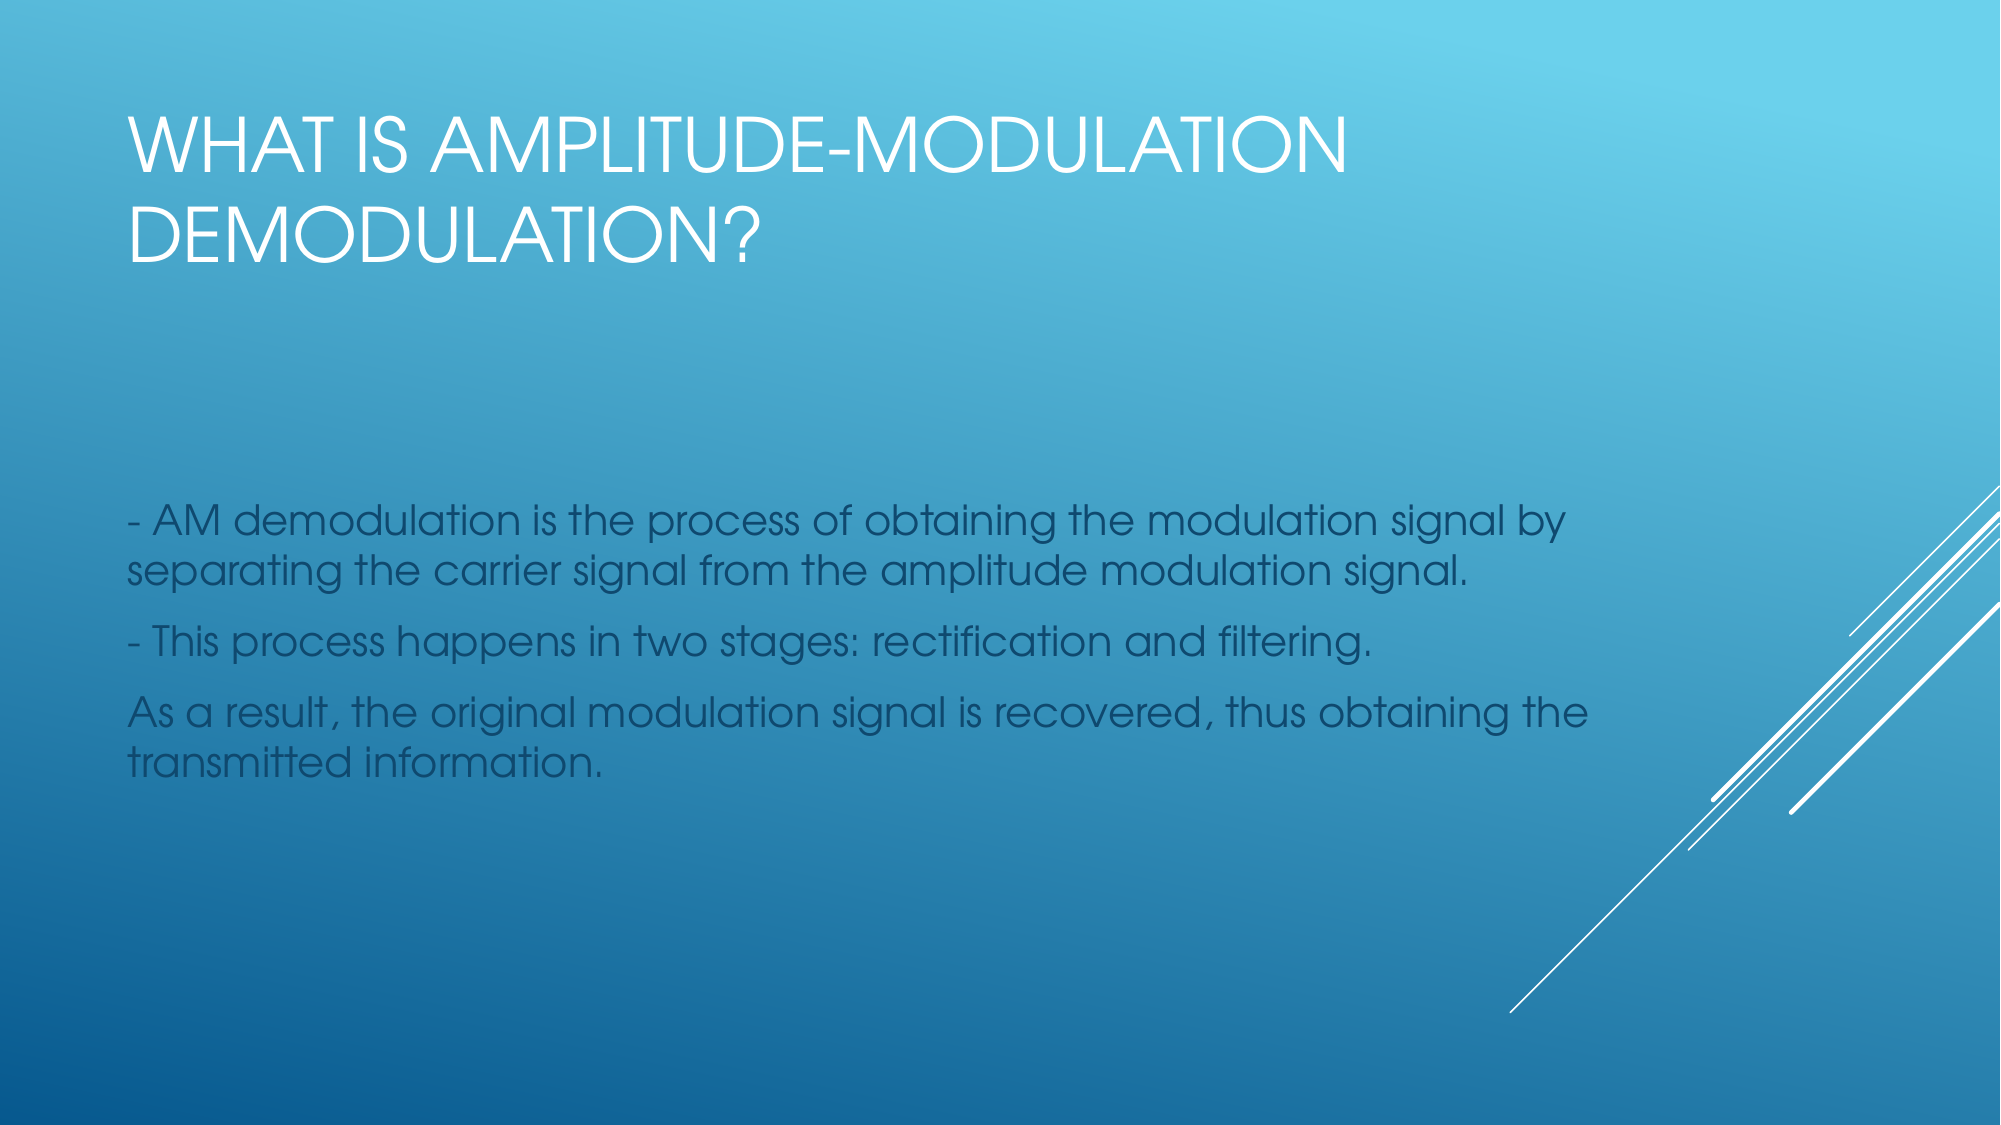

# WHAT IS Amplıtude-modulatıon DEMODULATION?
- AM demodulation is the process of obtaining the modulation signal by separating the carrier signal from the amplitude modulation signal.
- This process happens in two stages: rectification and filtering.
As a result, the original modulation signal is recovered, thus obtaining the transmitted information.